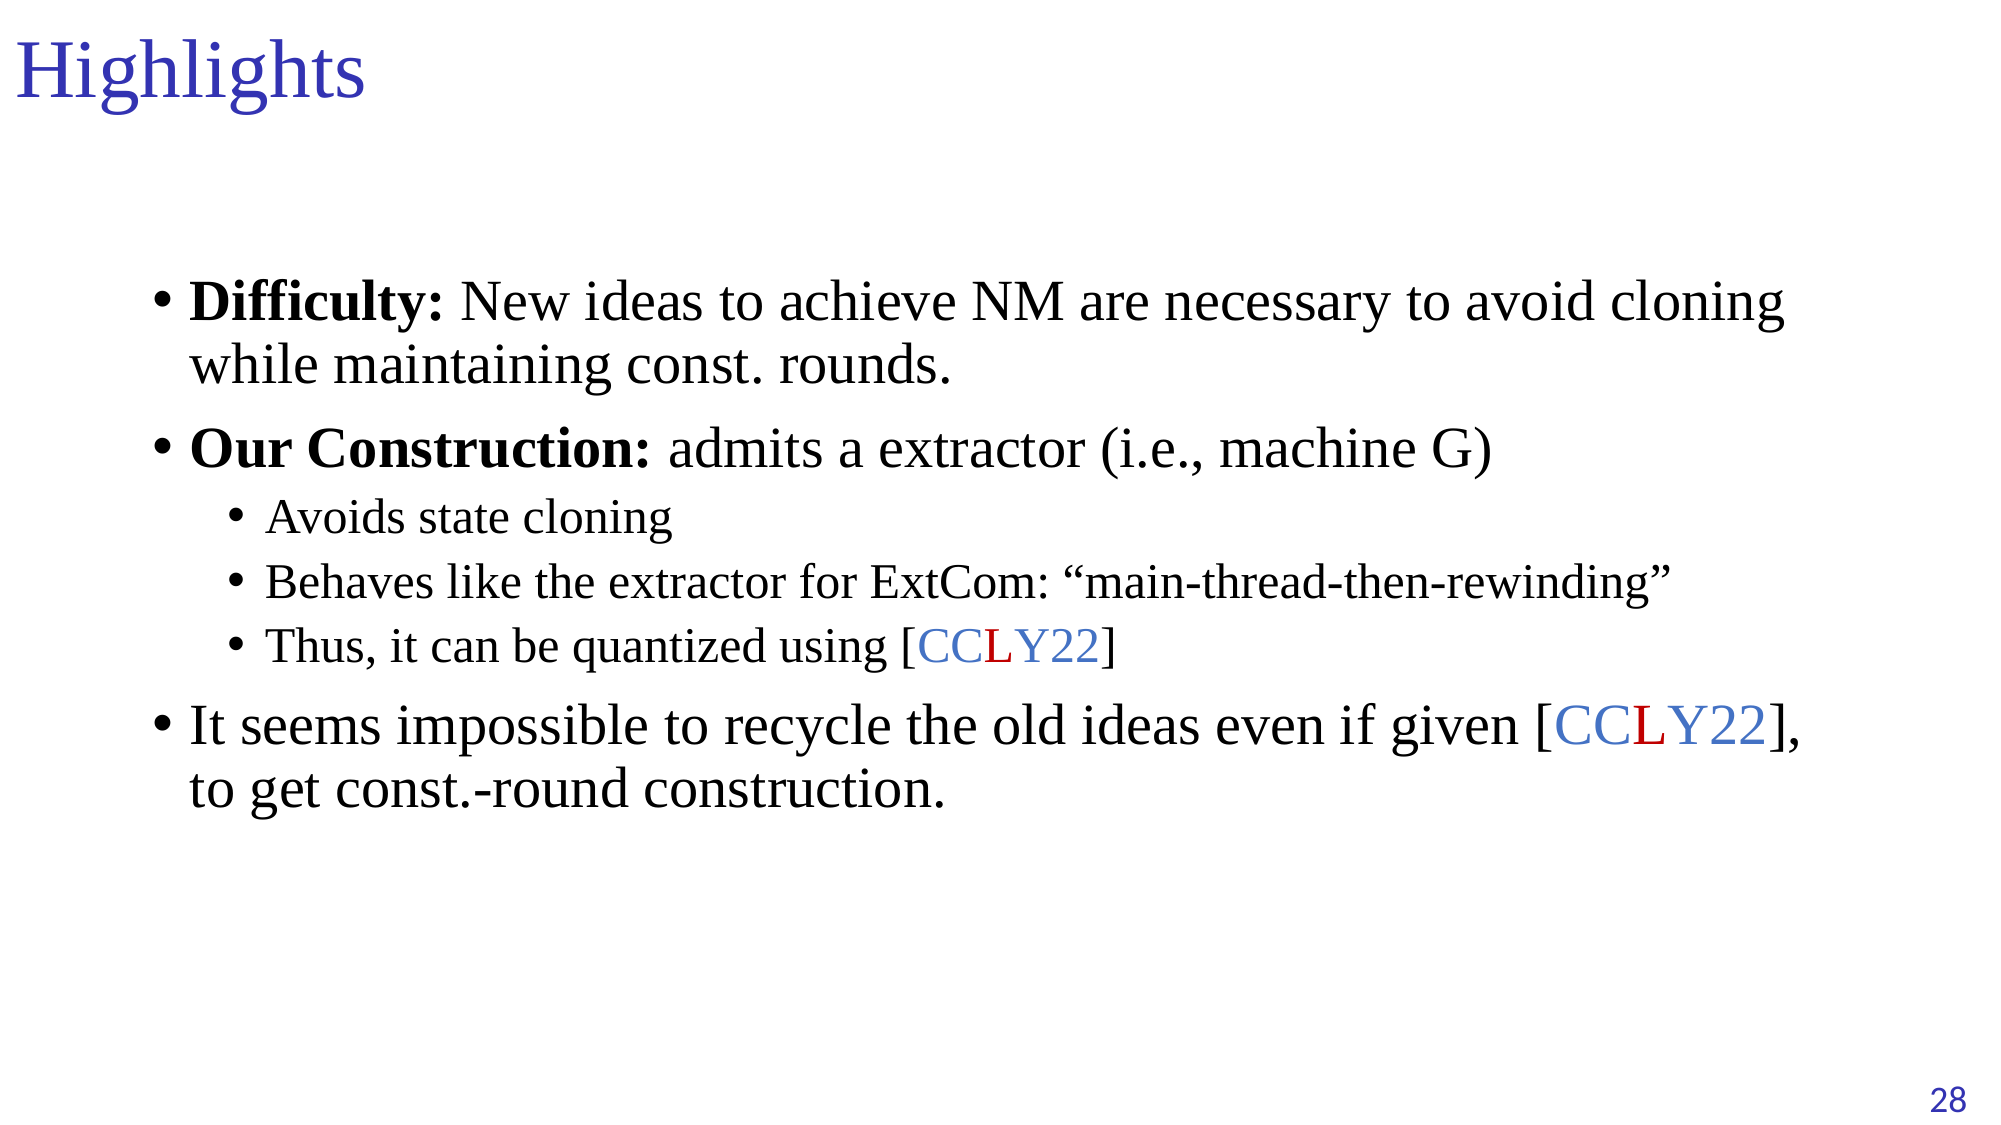

# Highlights
Difficulty: New ideas to achieve NM are necessary to avoid cloning while maintaining const. rounds.
Our Construction: admits a extractor (i.e., machine G)
Avoids state cloning
Behaves like the extractor for ExtCom: “main-thread-then-rewinding”
Thus, it can be quantized using [CCLY22]
It seems impossible to recycle the old ideas even if given [CCLY22], to get const.-round construction.